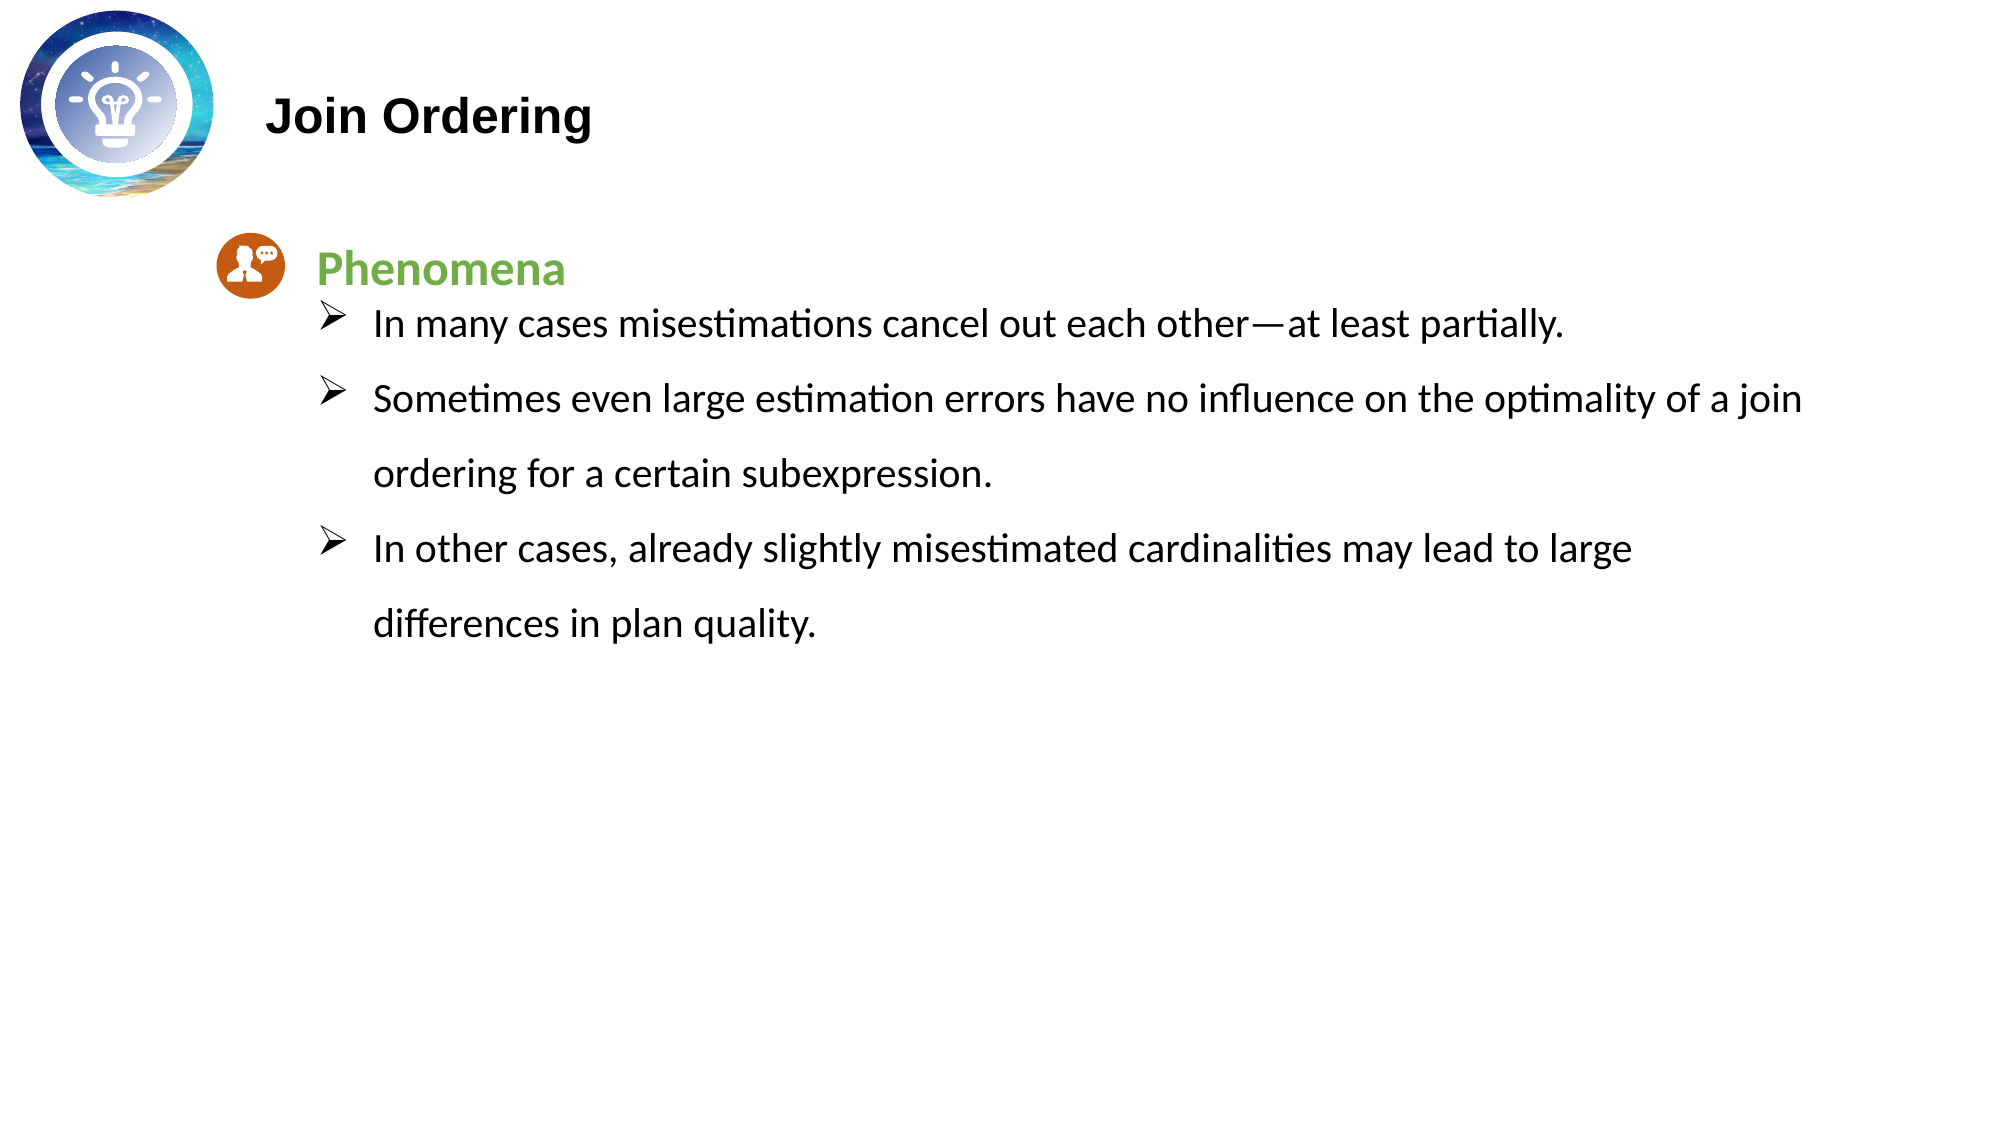

Join Ordering

Phenomena
In many cases misestimations cancel out each other—at least partially.
Sometimes even large estimation errors have no influence on the optimality of a join ordering for a certain subexpression.
In other cases, already slightly misestimated cardinalities may lead to large differences in plan quality.